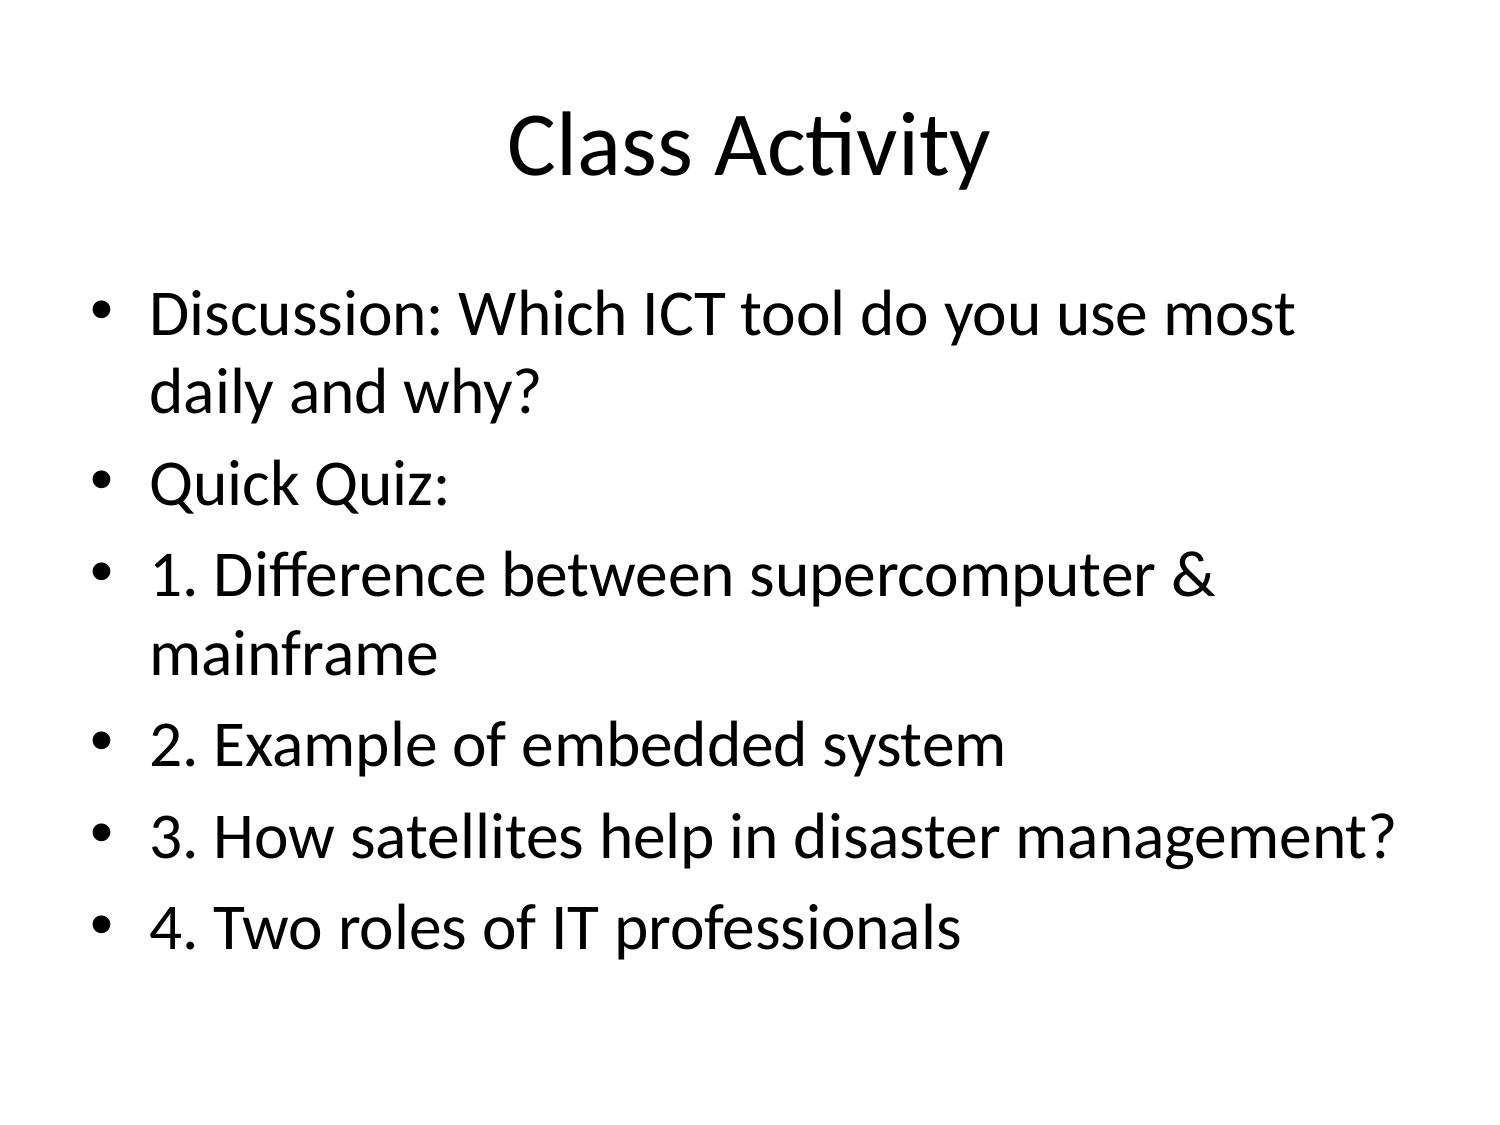

# Class Activity
Discussion: Which ICT tool do you use most daily and why?
Quick Quiz:
1. Difference between supercomputer & mainframe
2. Example of embedded system
3. How satellites help in disaster management?
4. Two roles of IT professionals